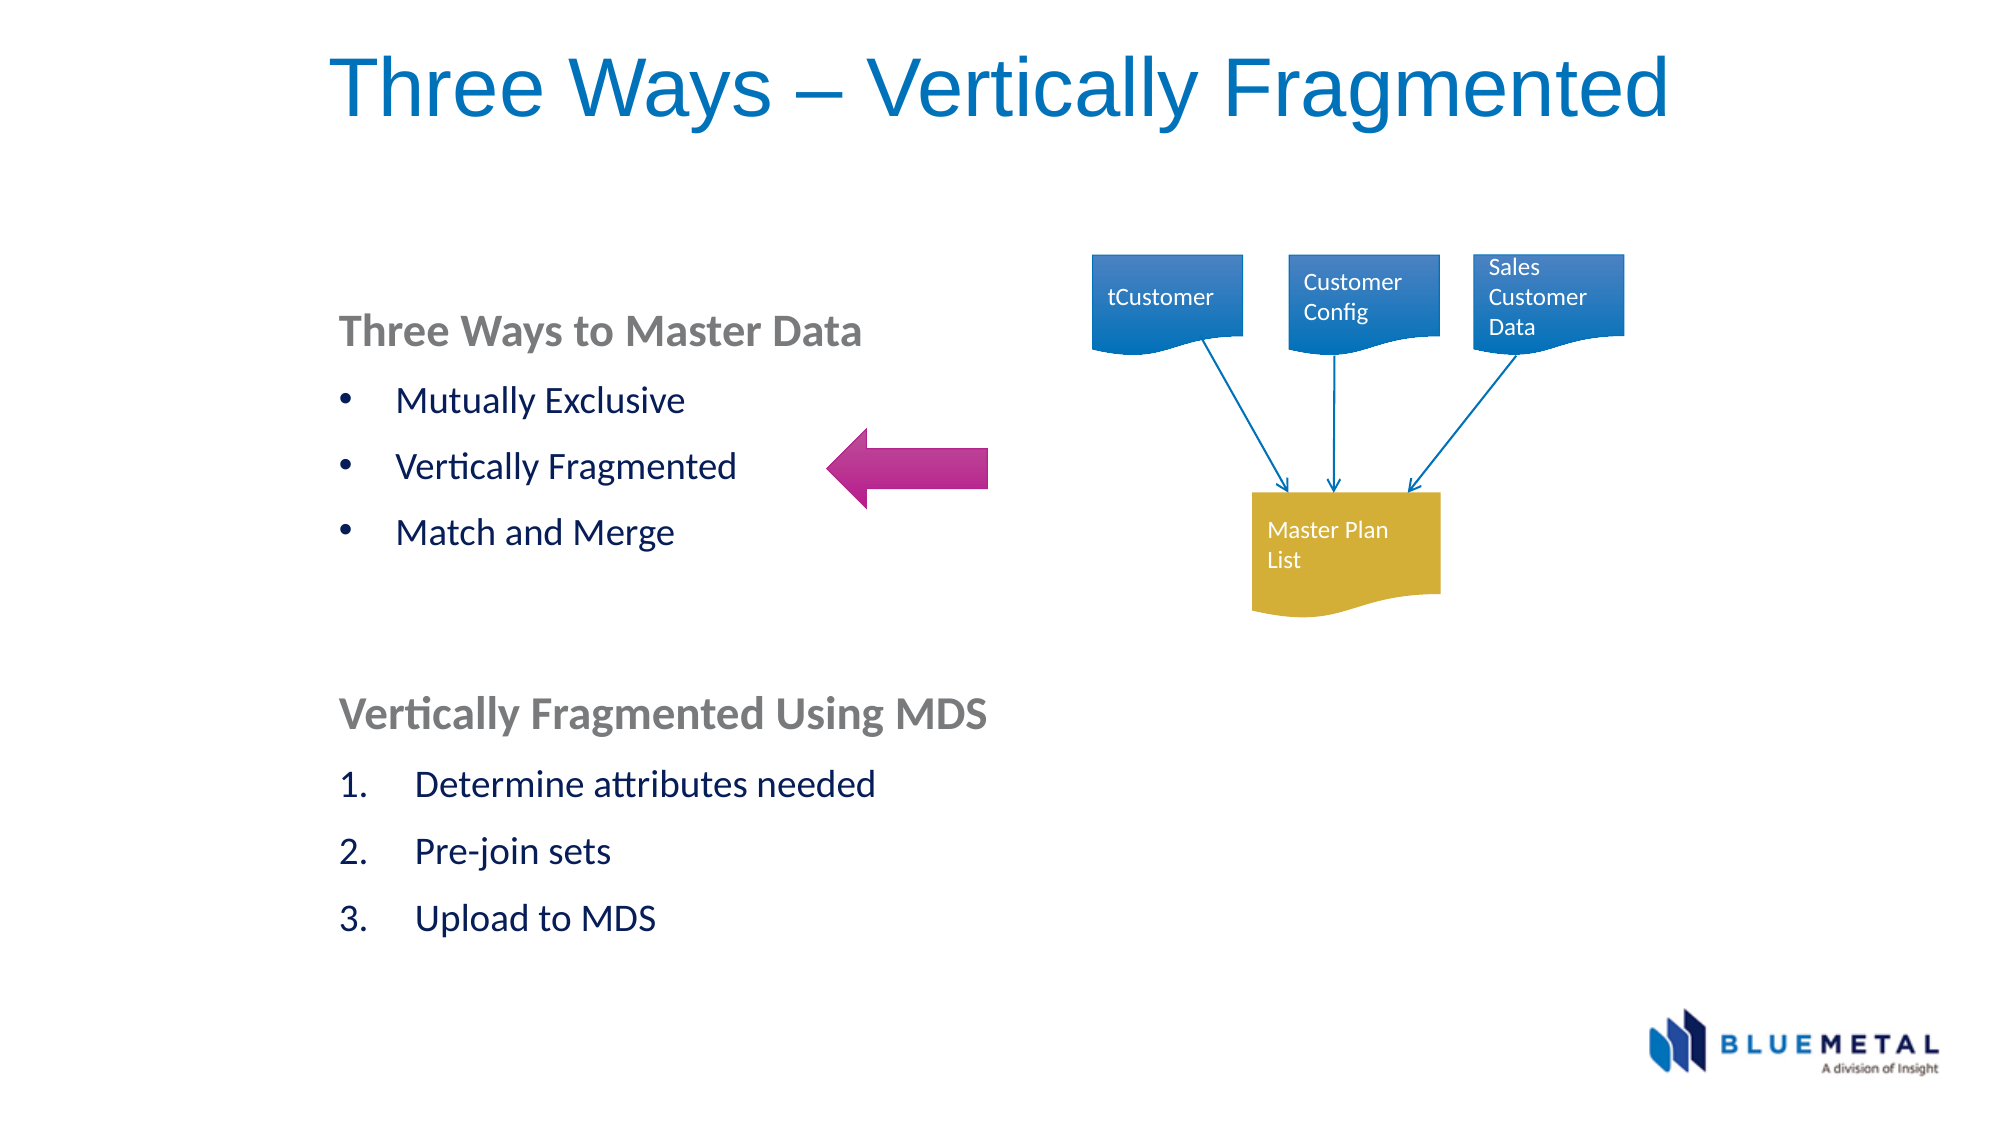

Three Ways – Vertically Fragmented
Sales Customer Data
tCustomer
Customer Config
Master Plan List

Three Ways to Master Data
Mutually Exclusive
Vertically Fragmented
Match and Merge
Vertically Fragmented Using MDS
Determine attributes needed
Pre-join sets
Upload to MDS